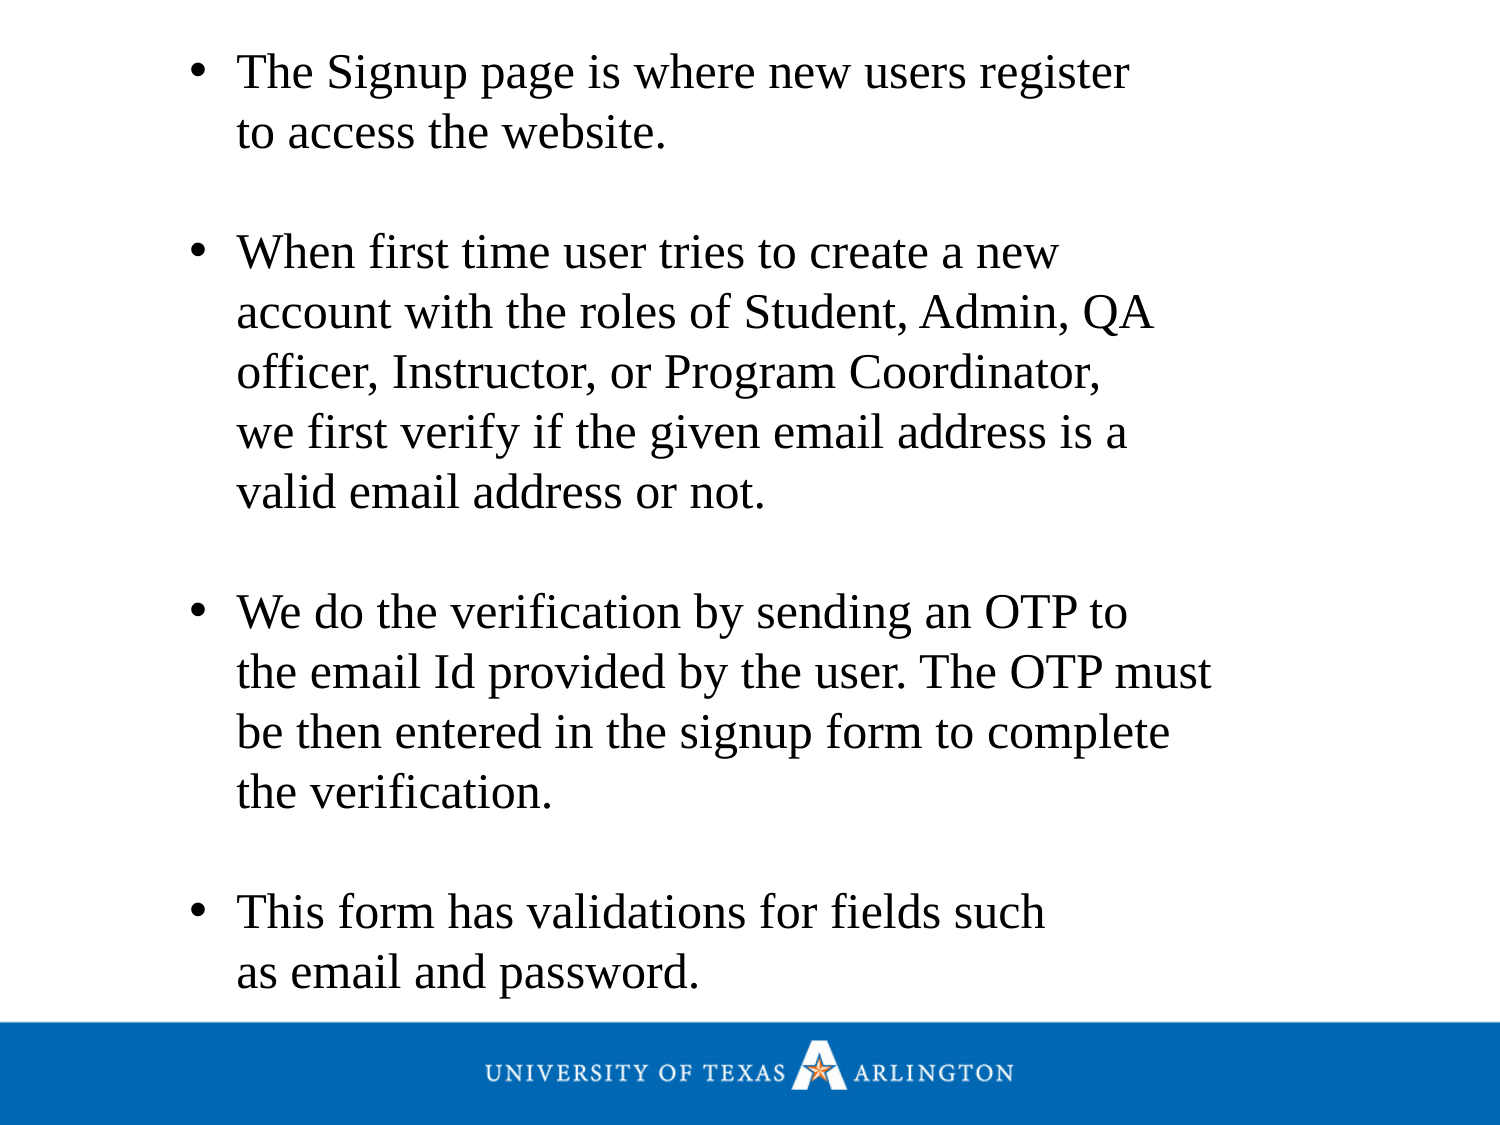

The Signup page is where new users register to access the website.

When first time user tries to create a new account with the roles of Student, Admin, QA officer, Instructor, or Program Coordinator, we first verify if the given email address is a valid email address or not.

We do the verification by sending an OTP to the email Id provided by the user. The OTP must be then entered in the signup form to complete the verification.

This form has validations for fields such as email and password.